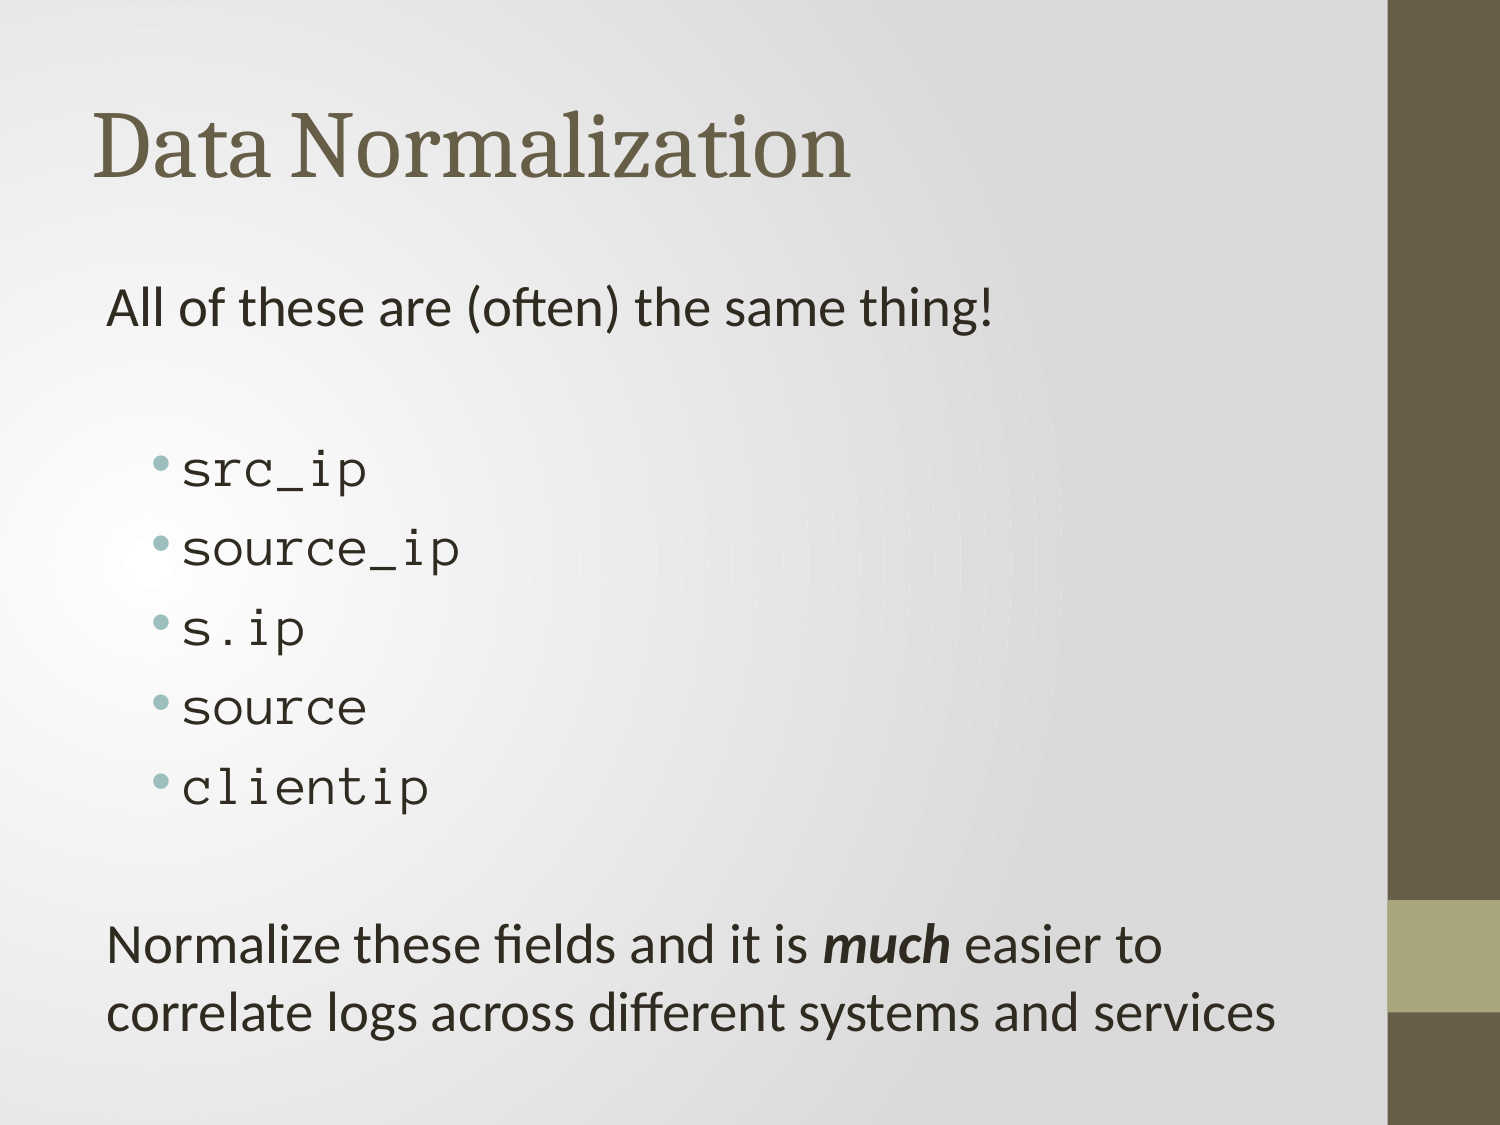

# Data Normalization
All of these are (often) the same thing!

src_ip
source_ip
s.ip
source
clientip

Normalize these fields and it is much easier to correlate logs across different systems and services